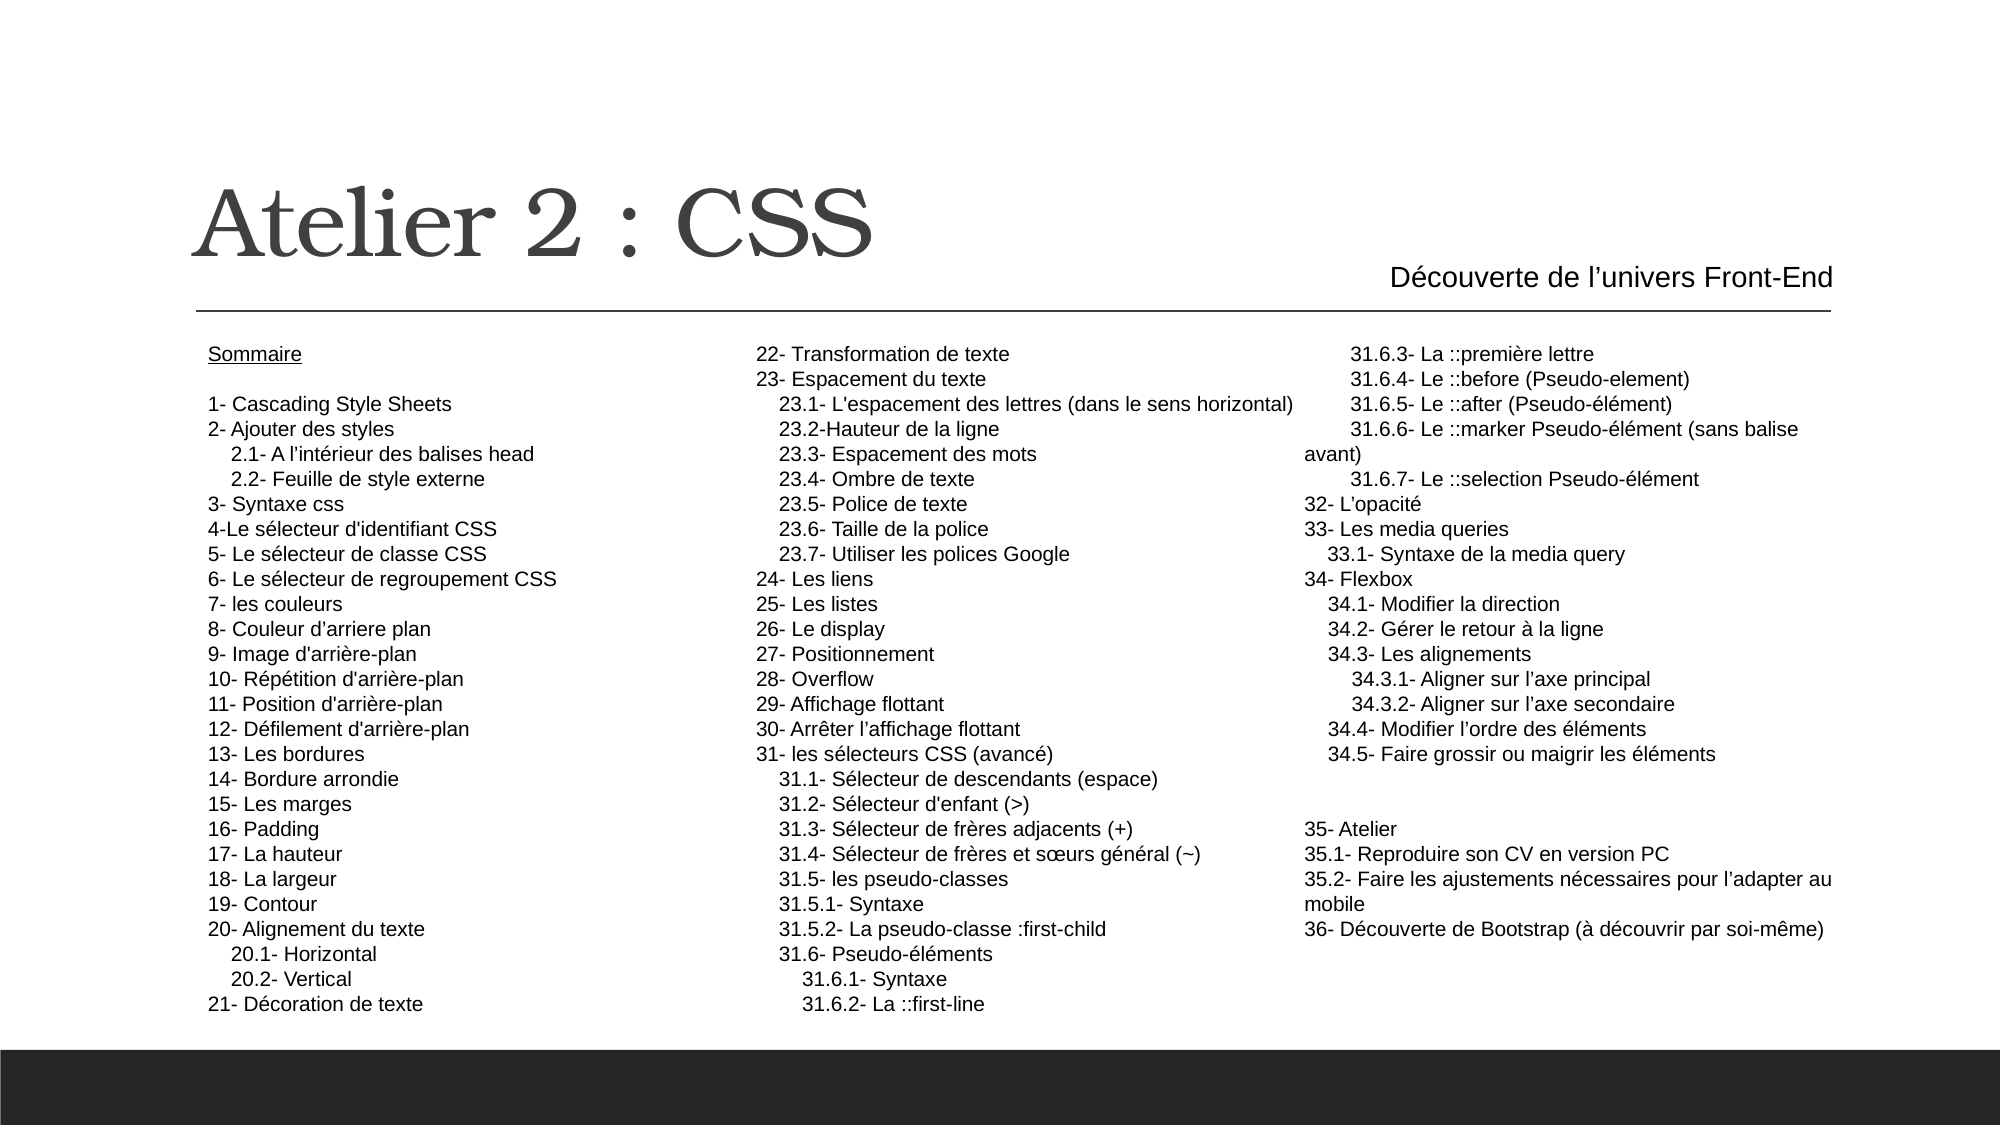

# Atelier 2 : CSS
Découverte de l’univers Front-End
Sommaire

1- Cascading Style Sheets
2- Ajouter des styles
    2.1- A l’intérieur des balises head
    2.2- Feuille de style externe
3- Syntaxe css
4-Le sélecteur d'identifiant CSS
5- Le sélecteur de classe CSS
6- Le sélecteur de regroupement CSS
7- les couleurs
8- Couleur d’arriere plan
9- Image d'arrière-plan
10- Répétition d'arrière-plan
11- Position d'arrière-plan
12- Défilement d'arrière-plan
13- Les bordures
14- Bordure arrondie
15- Les marges
16- Padding
17- La hauteur
18- La largeur
19- Contour
20- Alignement du texte
    20.1- Horizontal
    20.2- Vertical
21- Décoration de texte
22- Transformation de texte
23- Espacement du texte
    23.1- L'espacement des lettres (dans le sens horizontal)
    23.2-Hauteur de la ligne
    23.3- Espacement des mots
    23.4- Ombre de texte
    23.5- Police de texte
    23.6- Taille de la police
    23.7- Utiliser les polices Google
24- Les liens
25- Les listes
26- Le display
27- Positionnement
28- Overflow
29- Affichage flottant
30- Arrêter l’affichage flottant
31- les sélecteurs CSS (avancé)
    31.1- Sélecteur de descendants (espace)
    31.2- Sélecteur d'enfant (>)
    31.3- Sélecteur de frères adjacents (+)
    31.4- Sélecteur de frères et sœurs général (~)
    31.5- les pseudo-classes
    31.5.1- Syntaxe
    31.5.2- La pseudo-classe :first-child
    31.6- Pseudo-éléments
        31.6.1- Syntaxe
        31.6.2- La ::first-line
        31.6.3- La ::première lettre
        31.6.4- Le ::before (Pseudo-element)
        31.6.5- Le ::after (Pseudo-élément)
        31.6.6- Le ::marker Pseudo-élément (sans balise avant)
        31.6.7- Le ::selection Pseudo-élément
32- L’opacité
33- Les media queries
    33.1- Syntaxe de la media query
34- Flexbox
34.1- Modifier la direction
34.2- Gérer le retour à la ligne
34.3- Les alignements
34.3.1- Aligner sur l’axe principal
34.3.2- Aligner sur l’axe secondaire
34.4- Modifier l’ordre des éléments
34.5- Faire grossir ou maigrir les éléments

35- Atelier
35.1- Reproduire son CV en version PC
35.2- Faire les ajustements nécessaires pour l’adapter au mobile
36- Découverte de Bootstrap (à découvrir par soi-même)